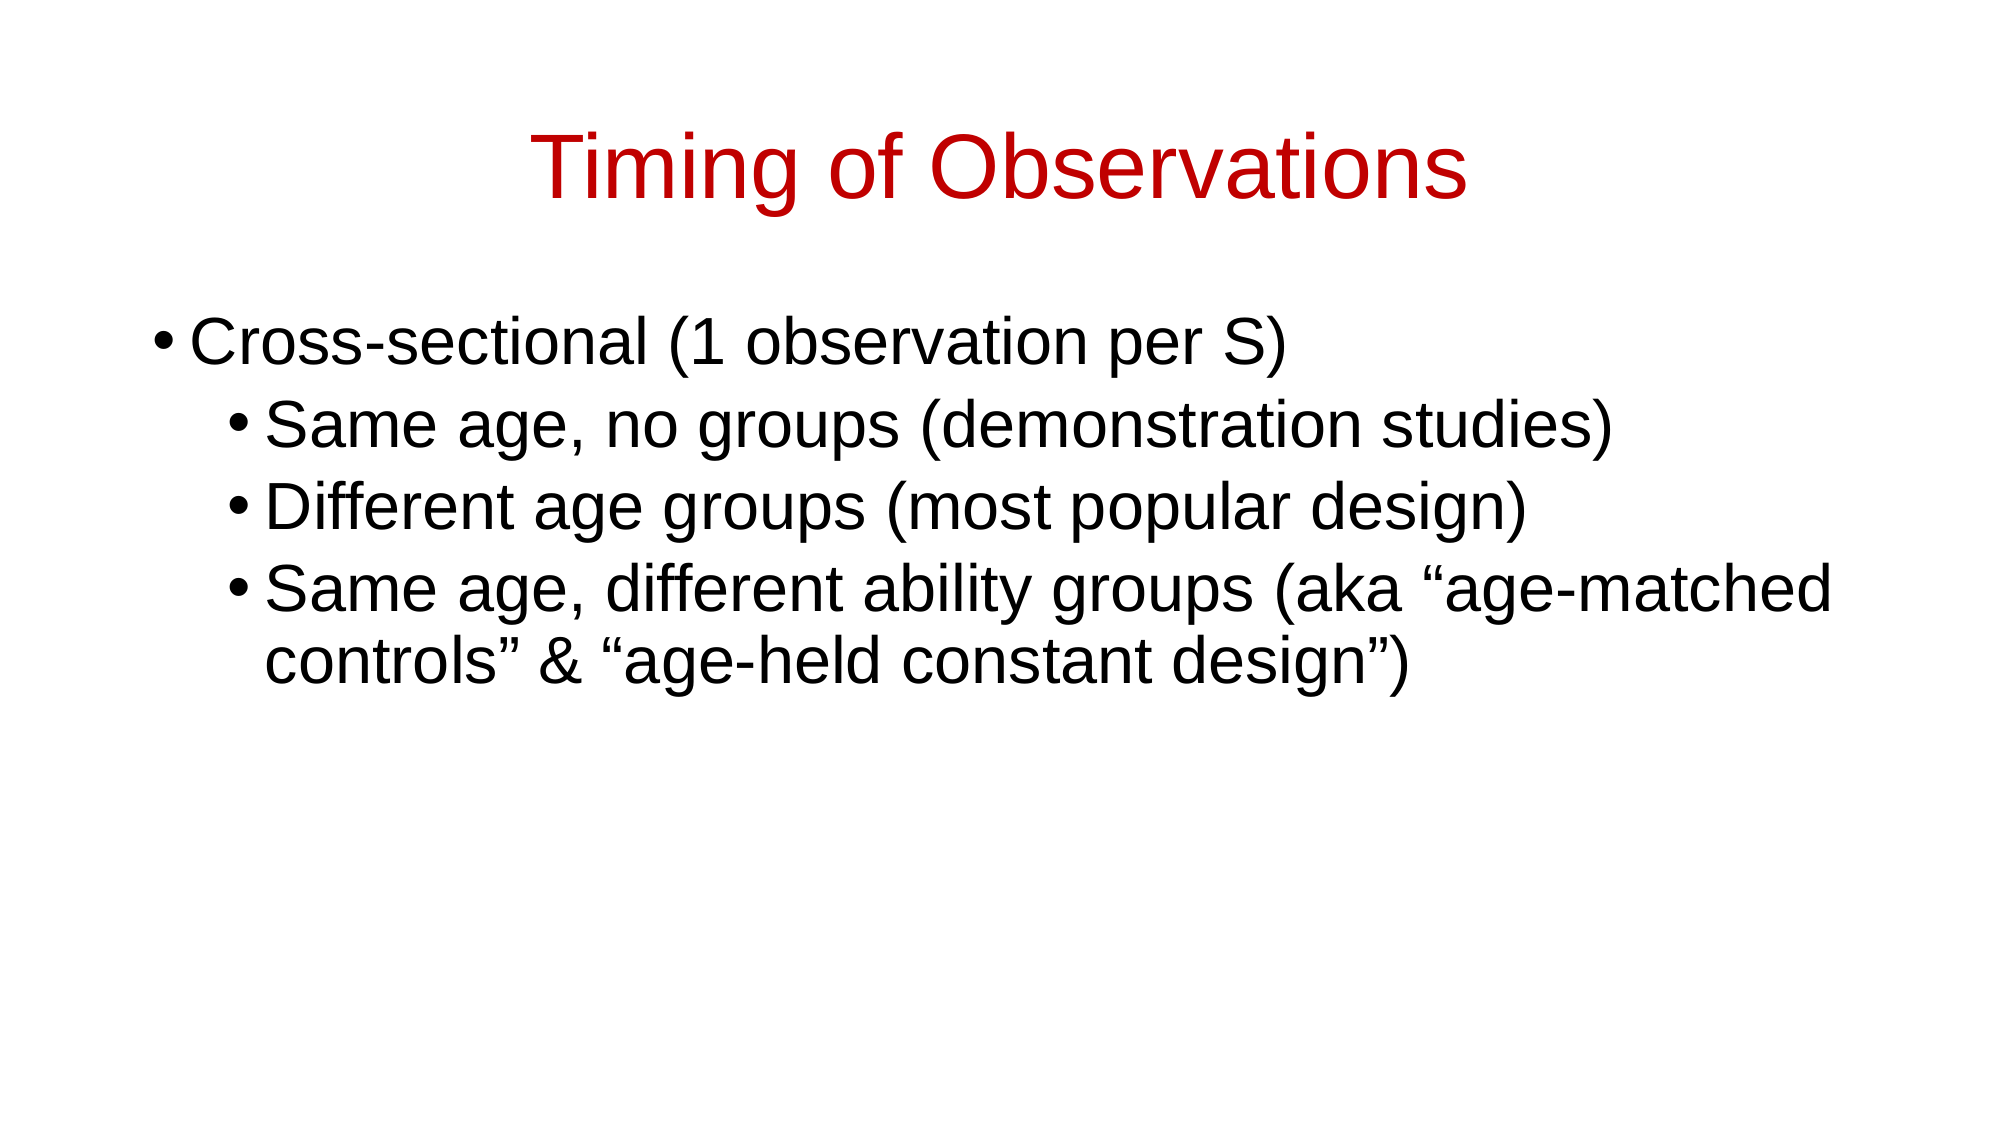

# Timing of Observations
Cross-sectional (1 observation per S)
Same age, no groups (demonstration studies)
Different age groups (most popular design)
Same age, different ability groups (aka “age-matched controls” & “age-held constant design”)